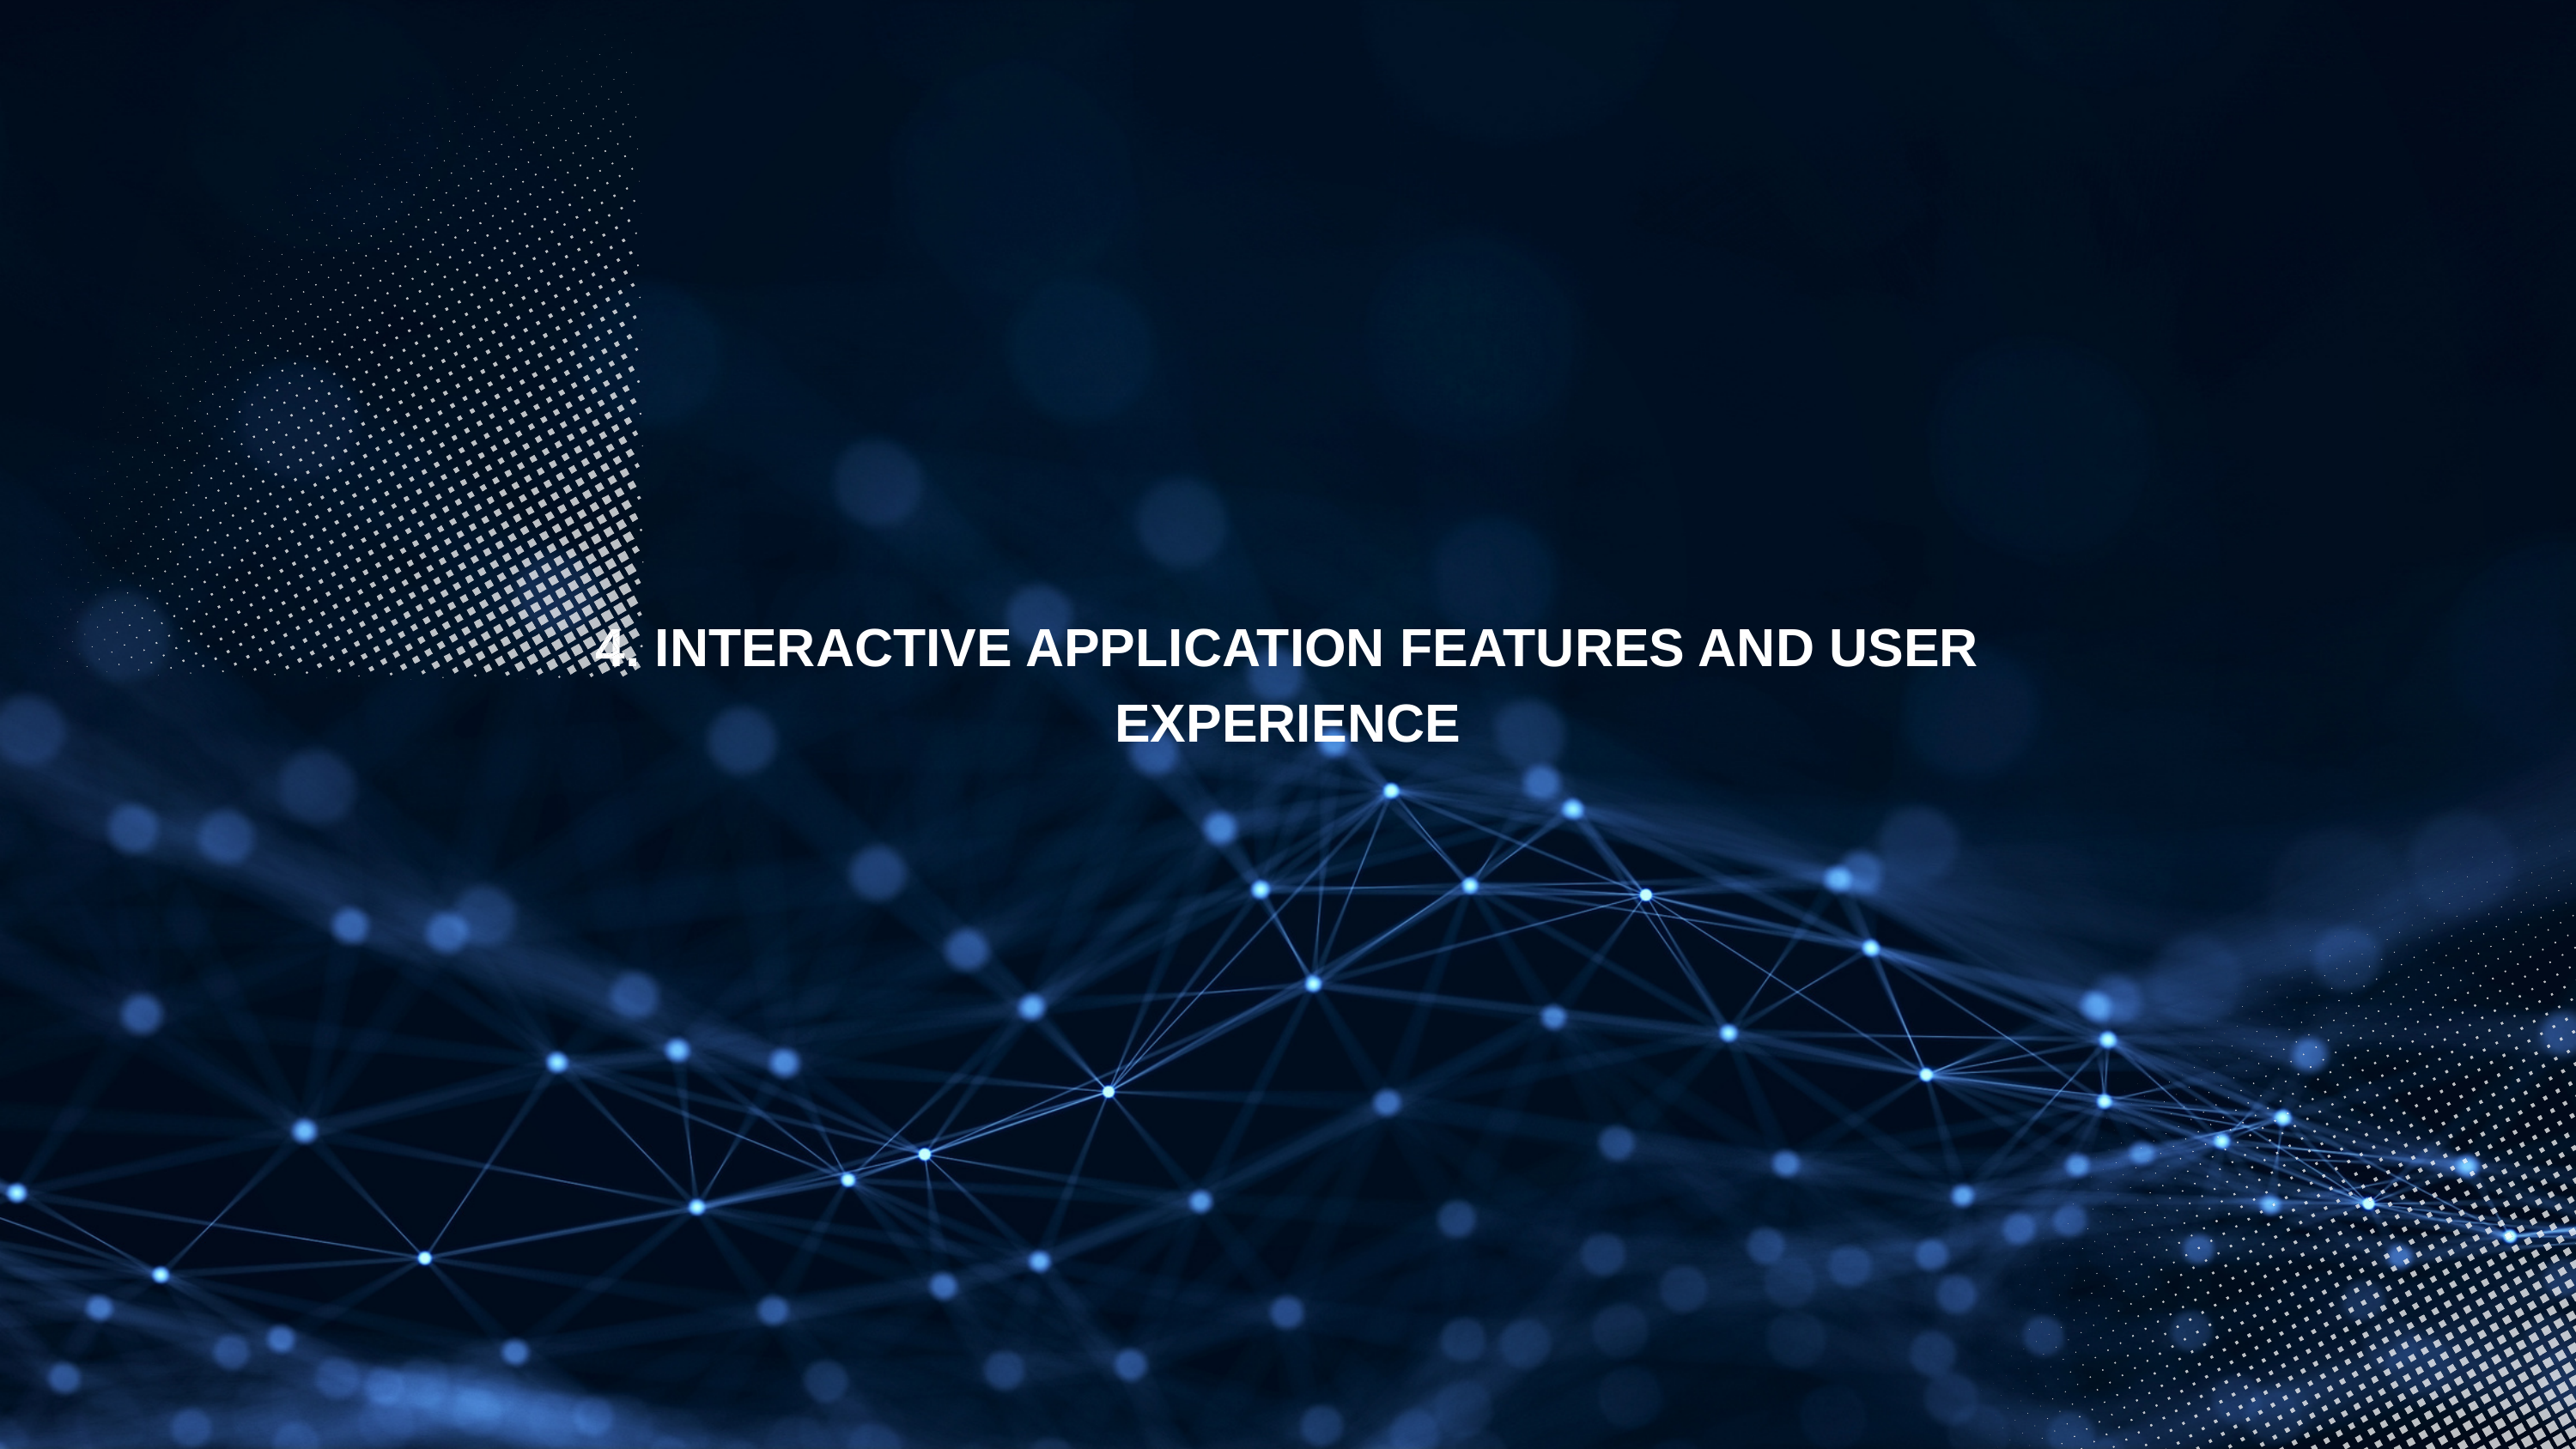

4. INTERACTIVE APPLICATION FEATURES AND USER EXPERIENCE